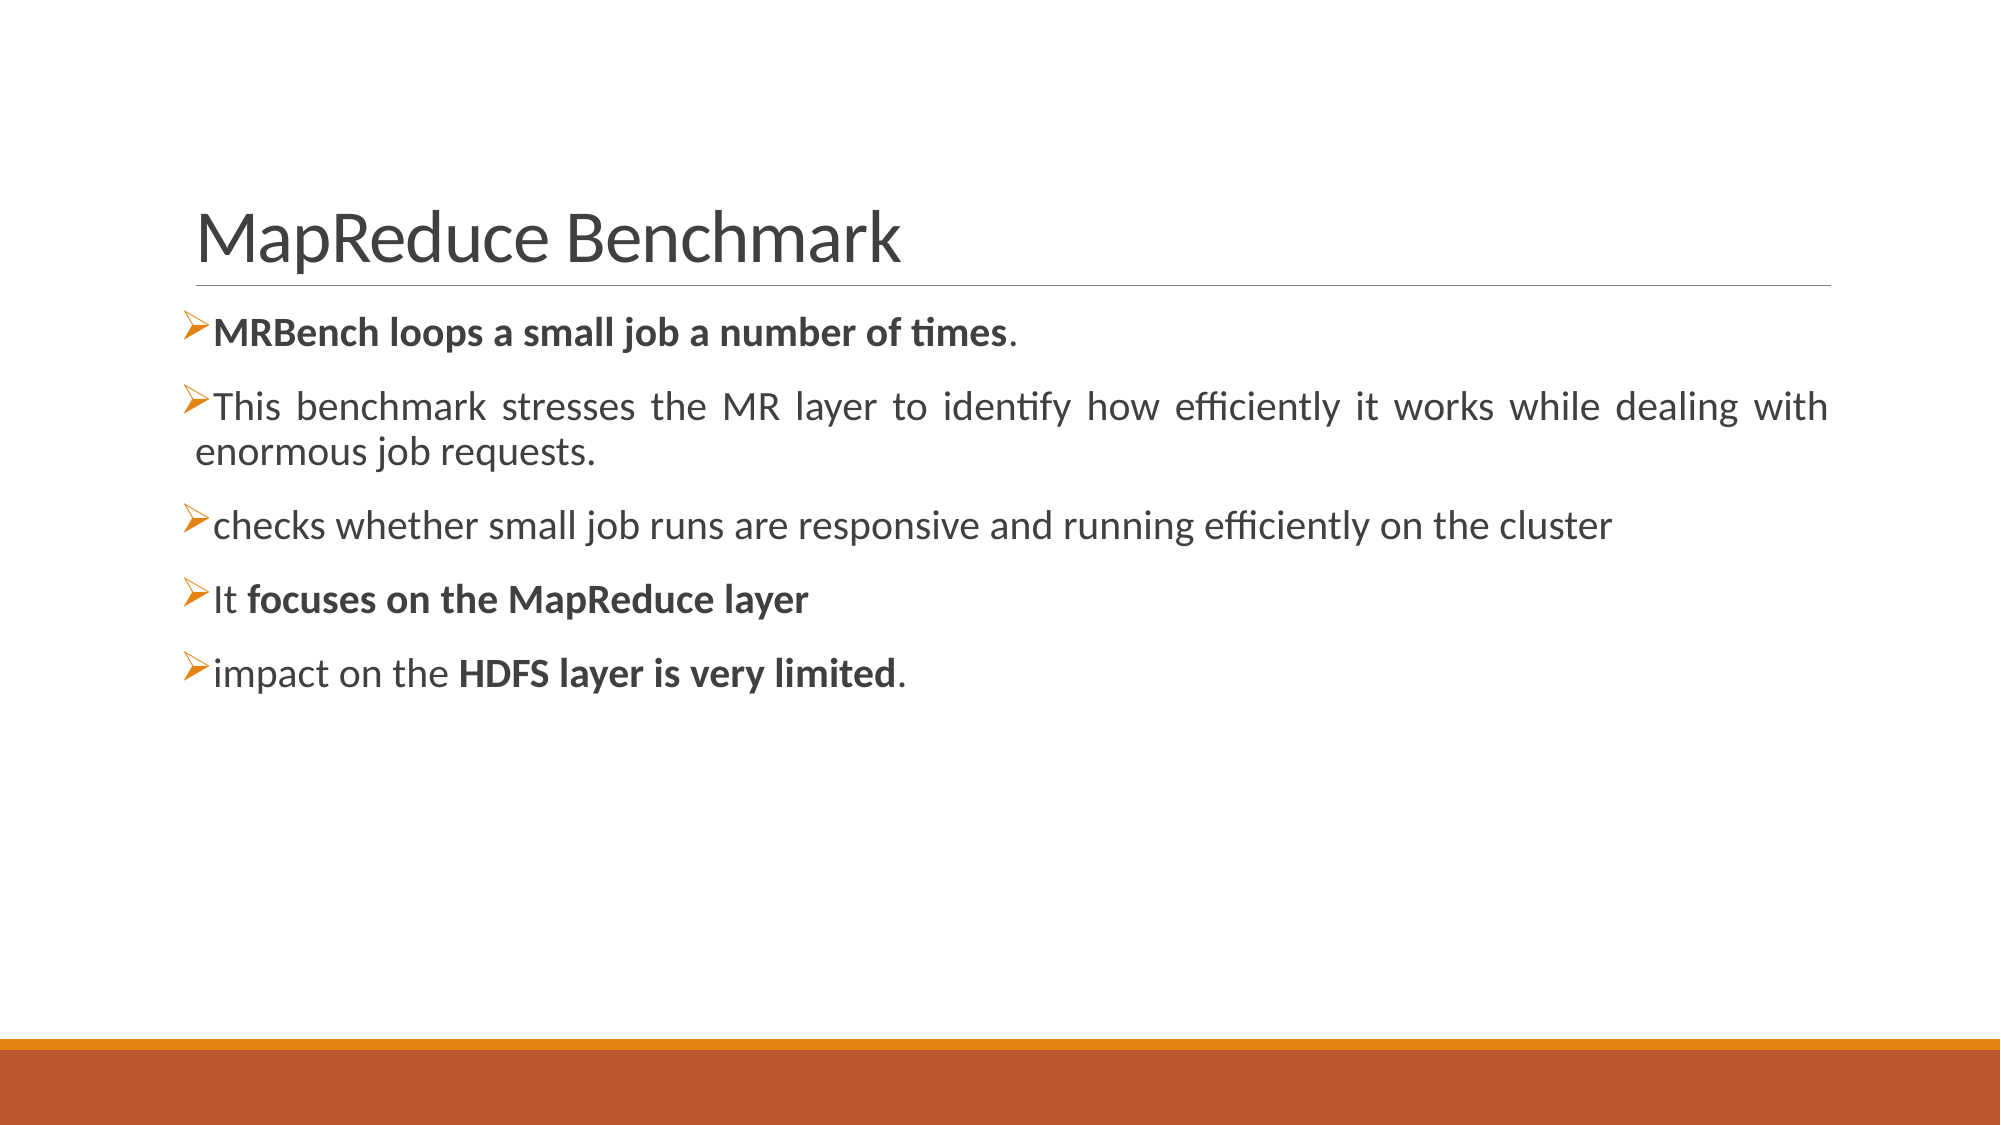

# MapReduce Benchmark
MRBench loops a small job a number of times.
This benchmark stresses the MR layer to identify how efficiently it works while dealing with enormous job requests.
checks whether small job runs are responsive and running efficiently on the cluster
It focuses on the MapReduce layer
impact on the HDFS layer is very limited.